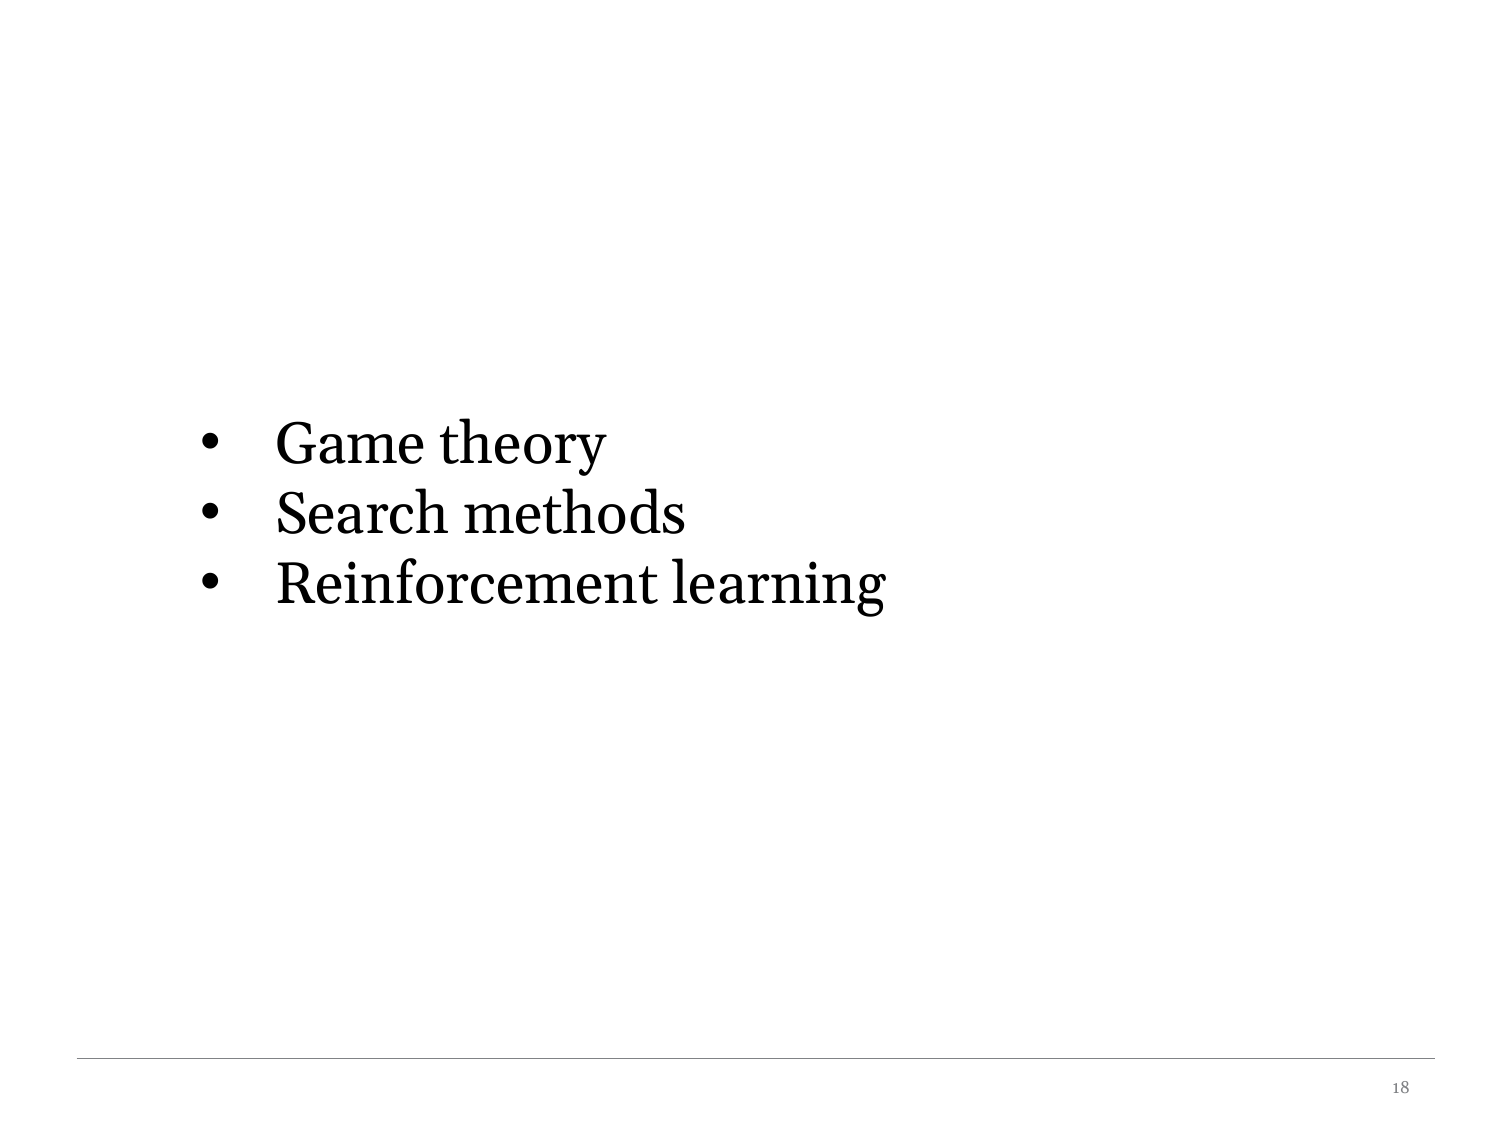

Game theory
Search methods
Reinforcement learning
18